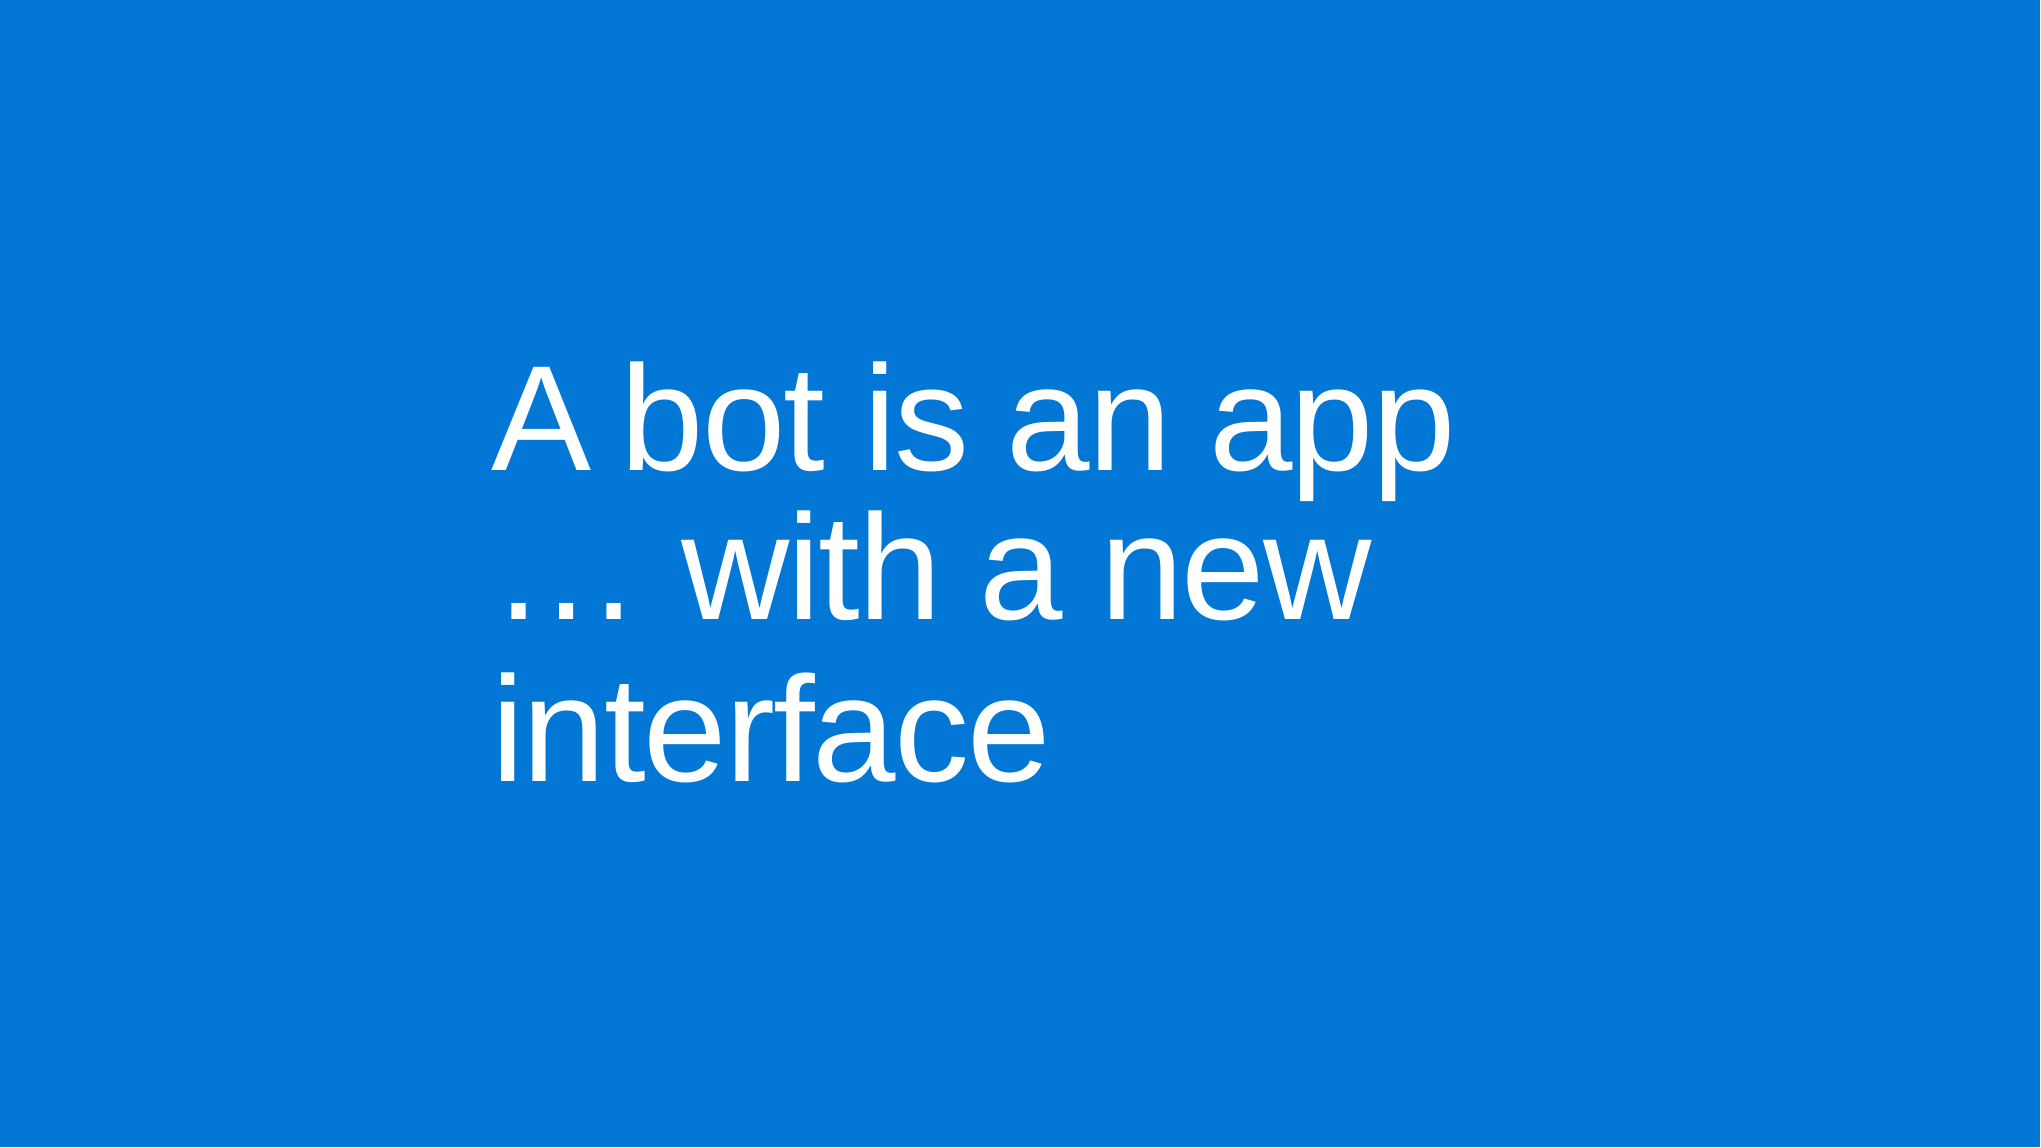

# A bot is an app
… with a new interface